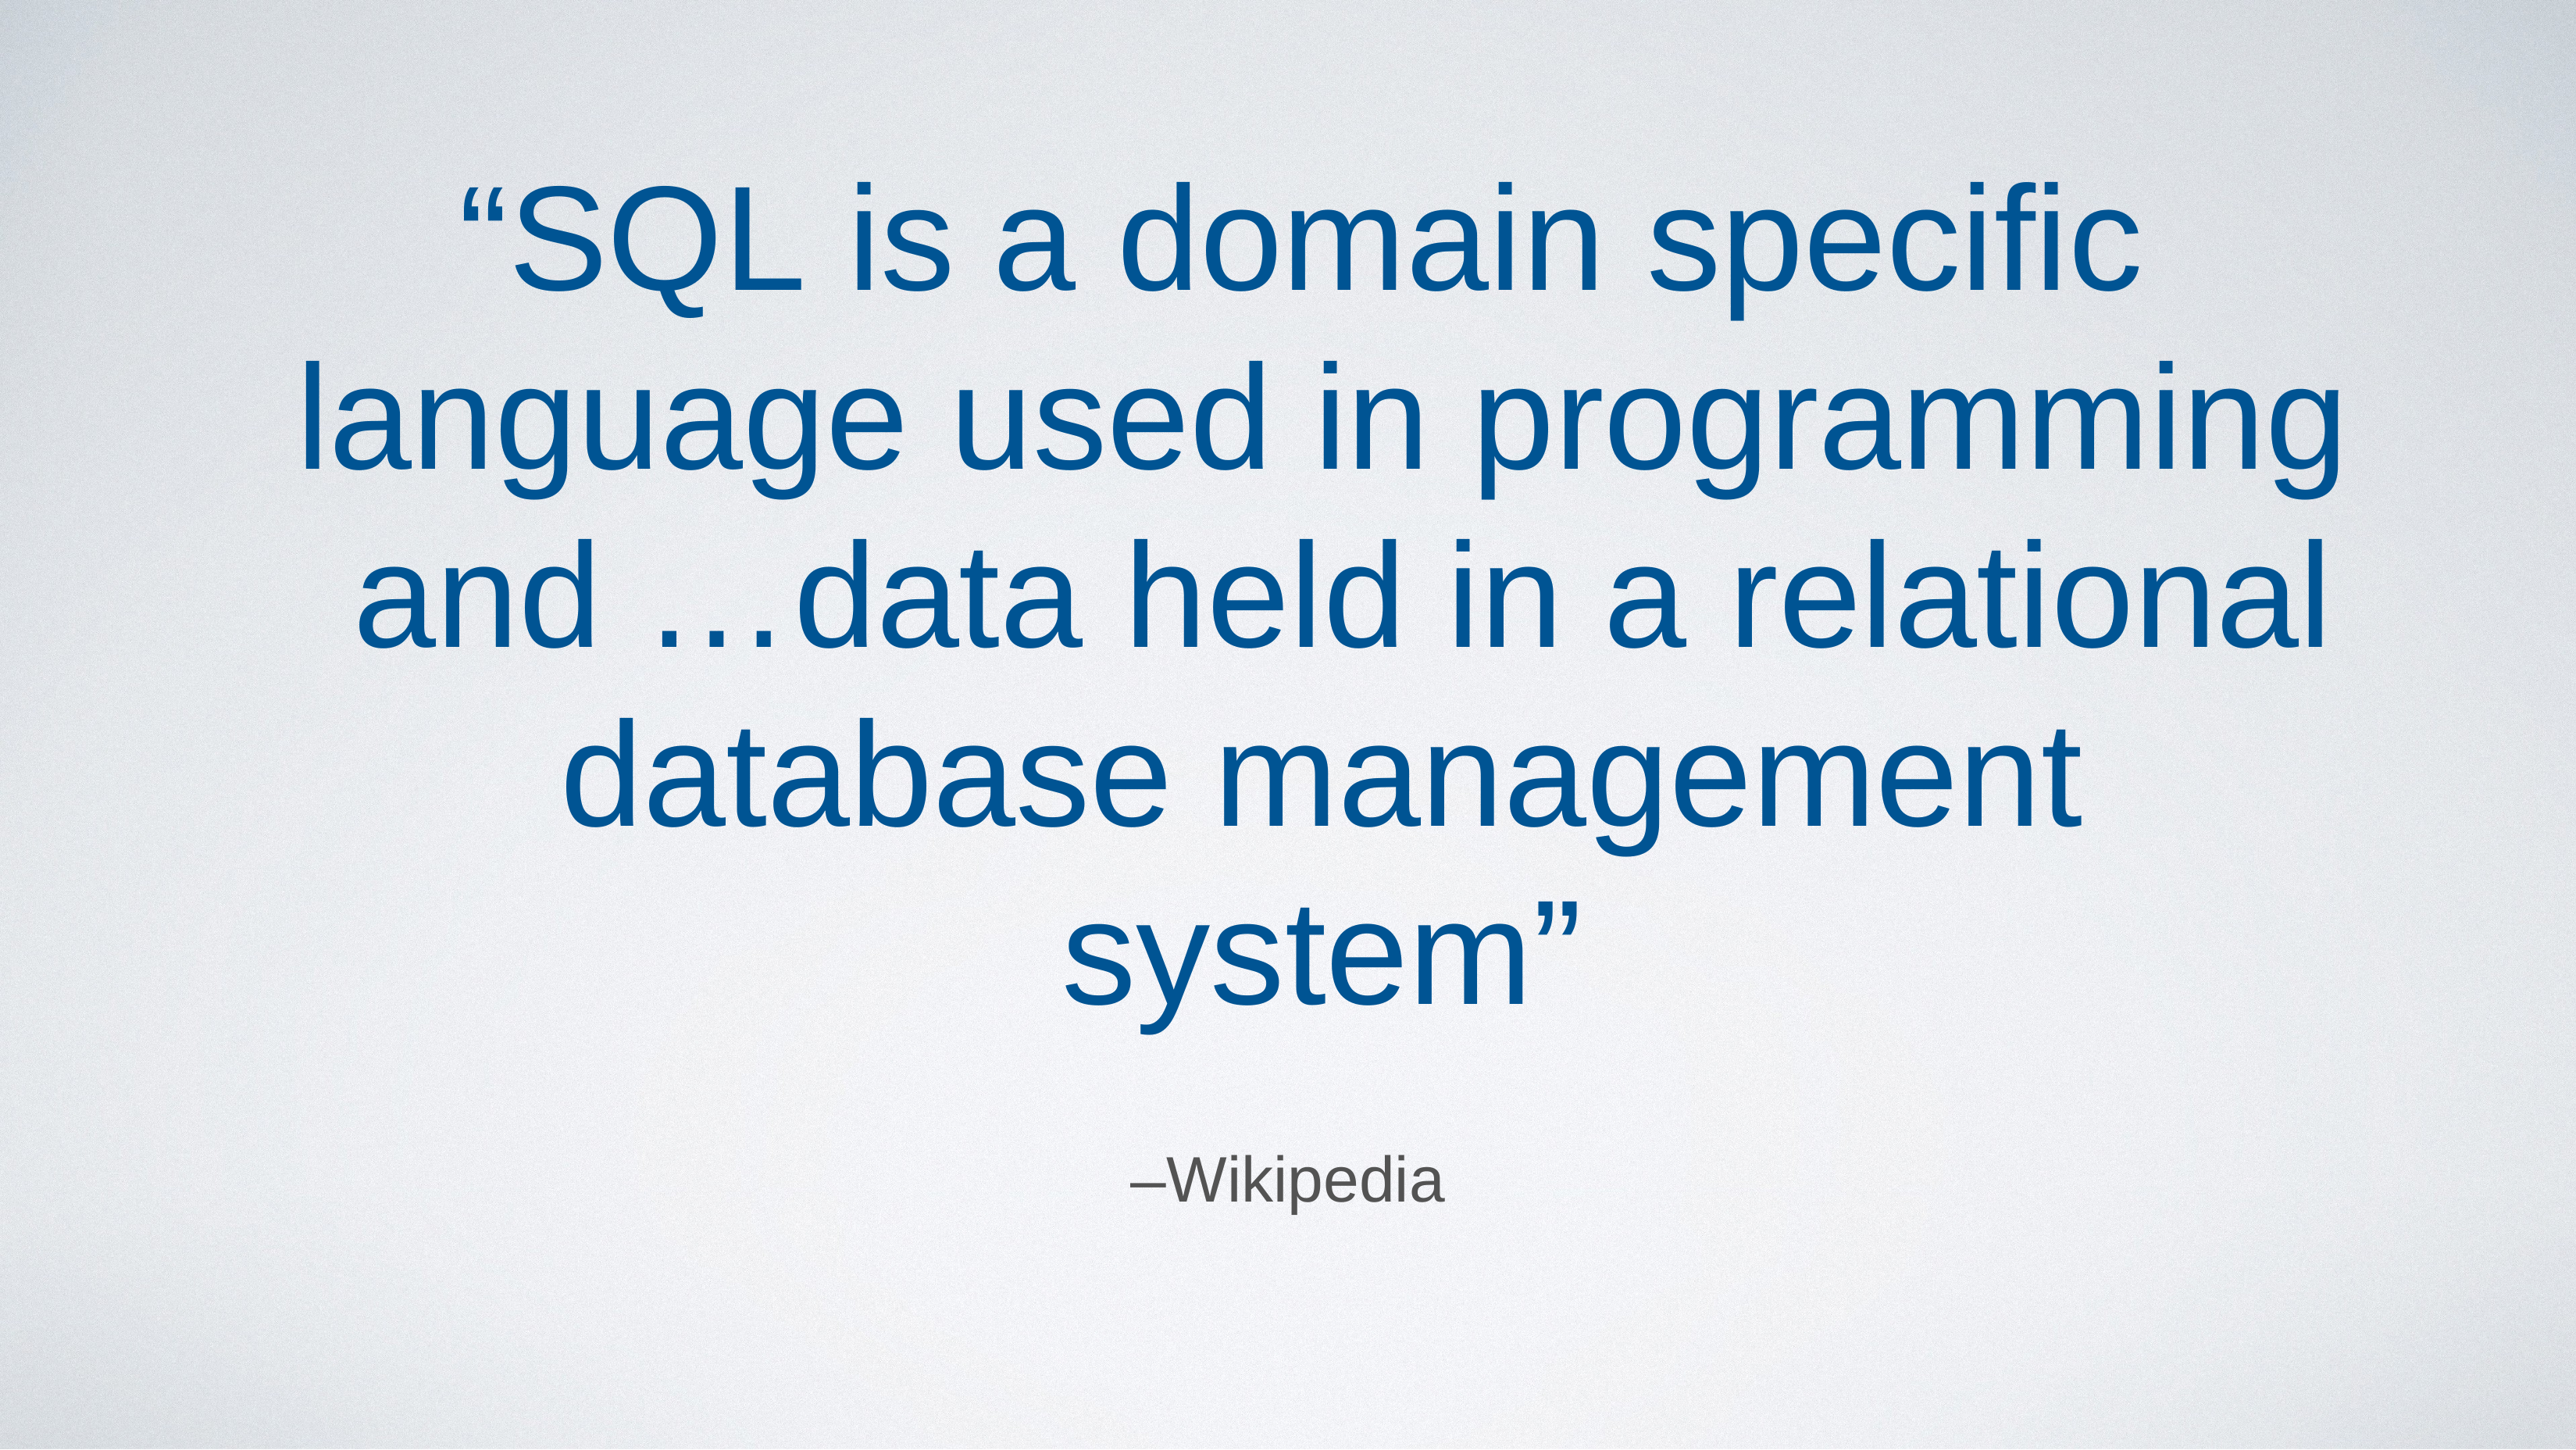

“SQL is	a domain specific  language used in programming  and …	data held in a relational  database management  system”
–Wikipedia